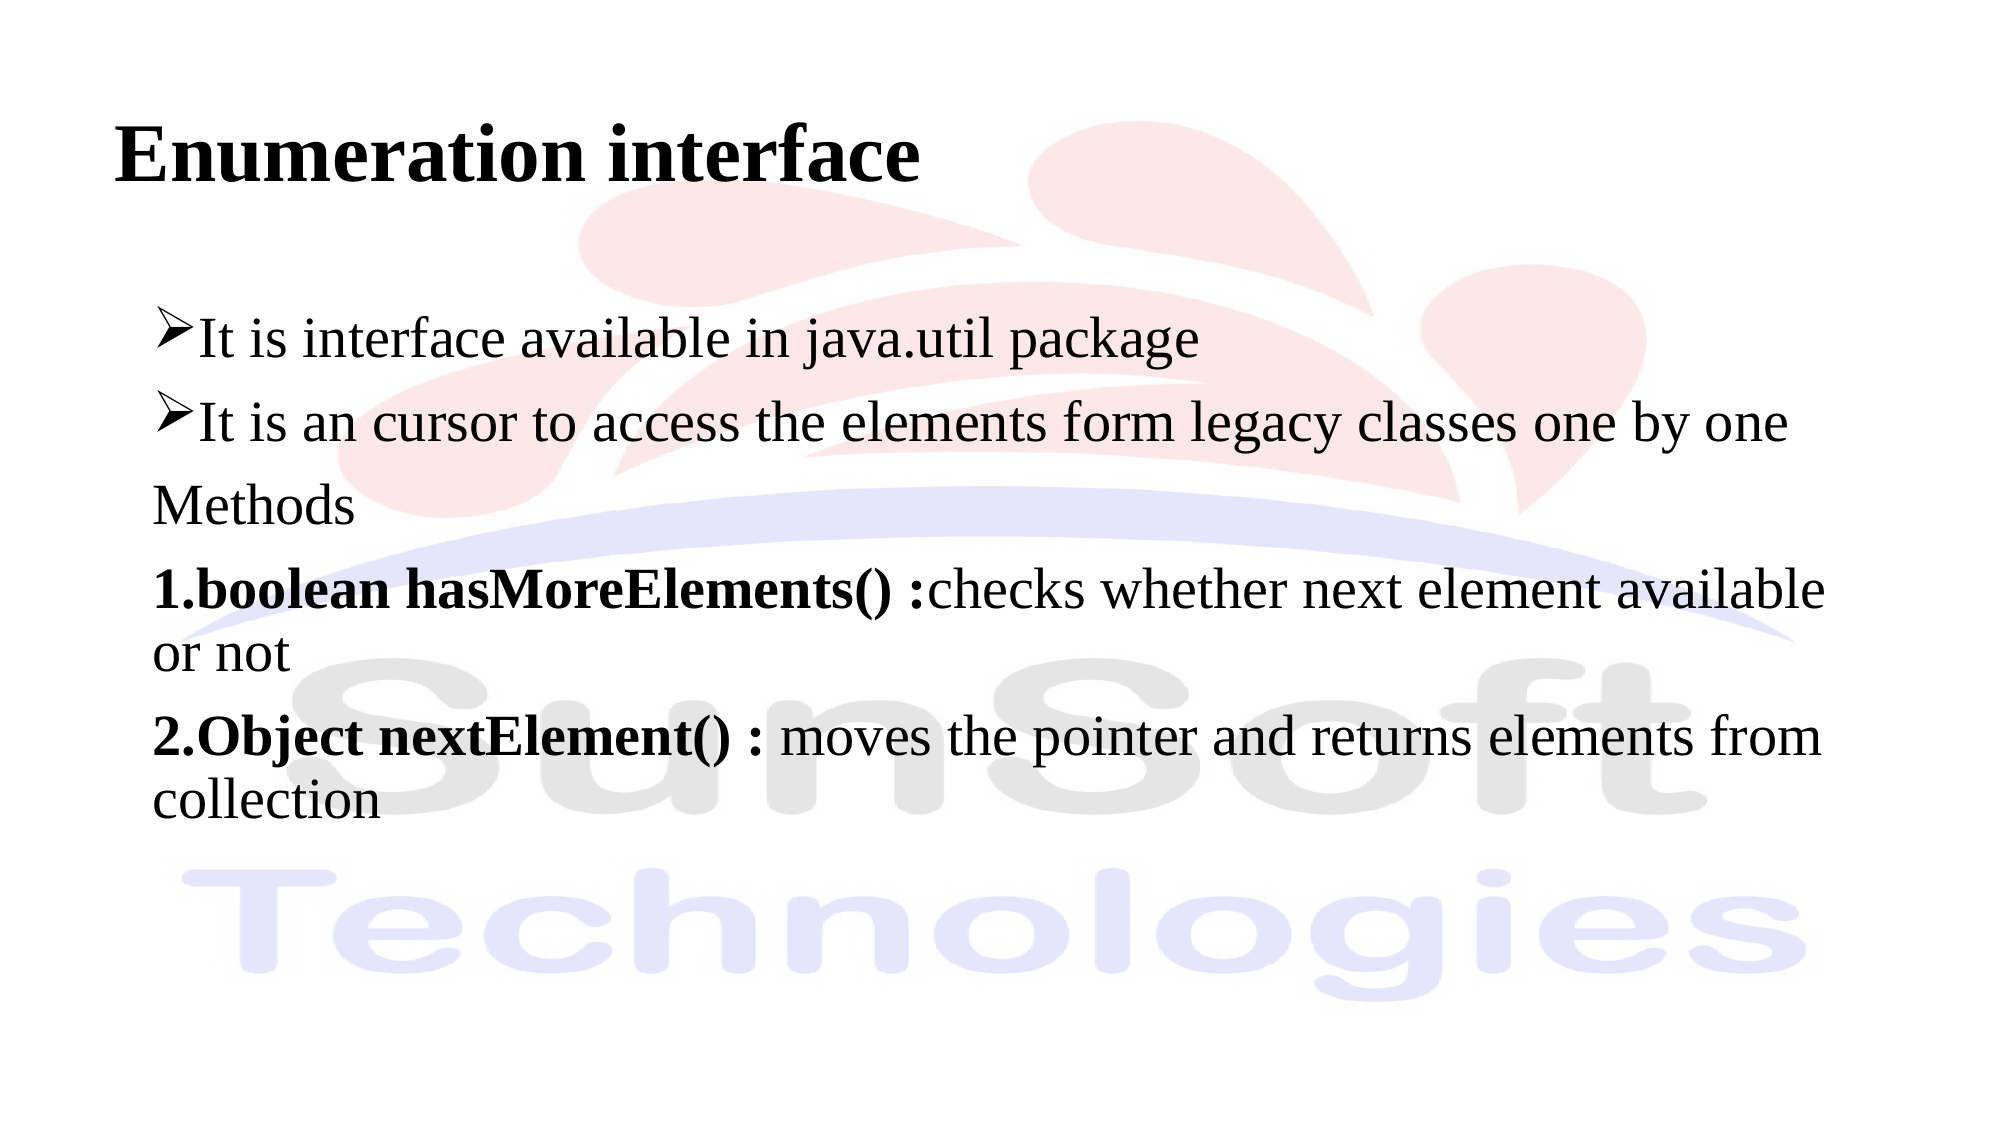

# Enumeration interface
It is interface available in java.util package
It is an cursor to access the elements form legacy classes one by one
Methods
1.boolean hasMoreElements() :checks whether next element available or not
2.Object nextElement() : moves the pointer and returns elements from collection